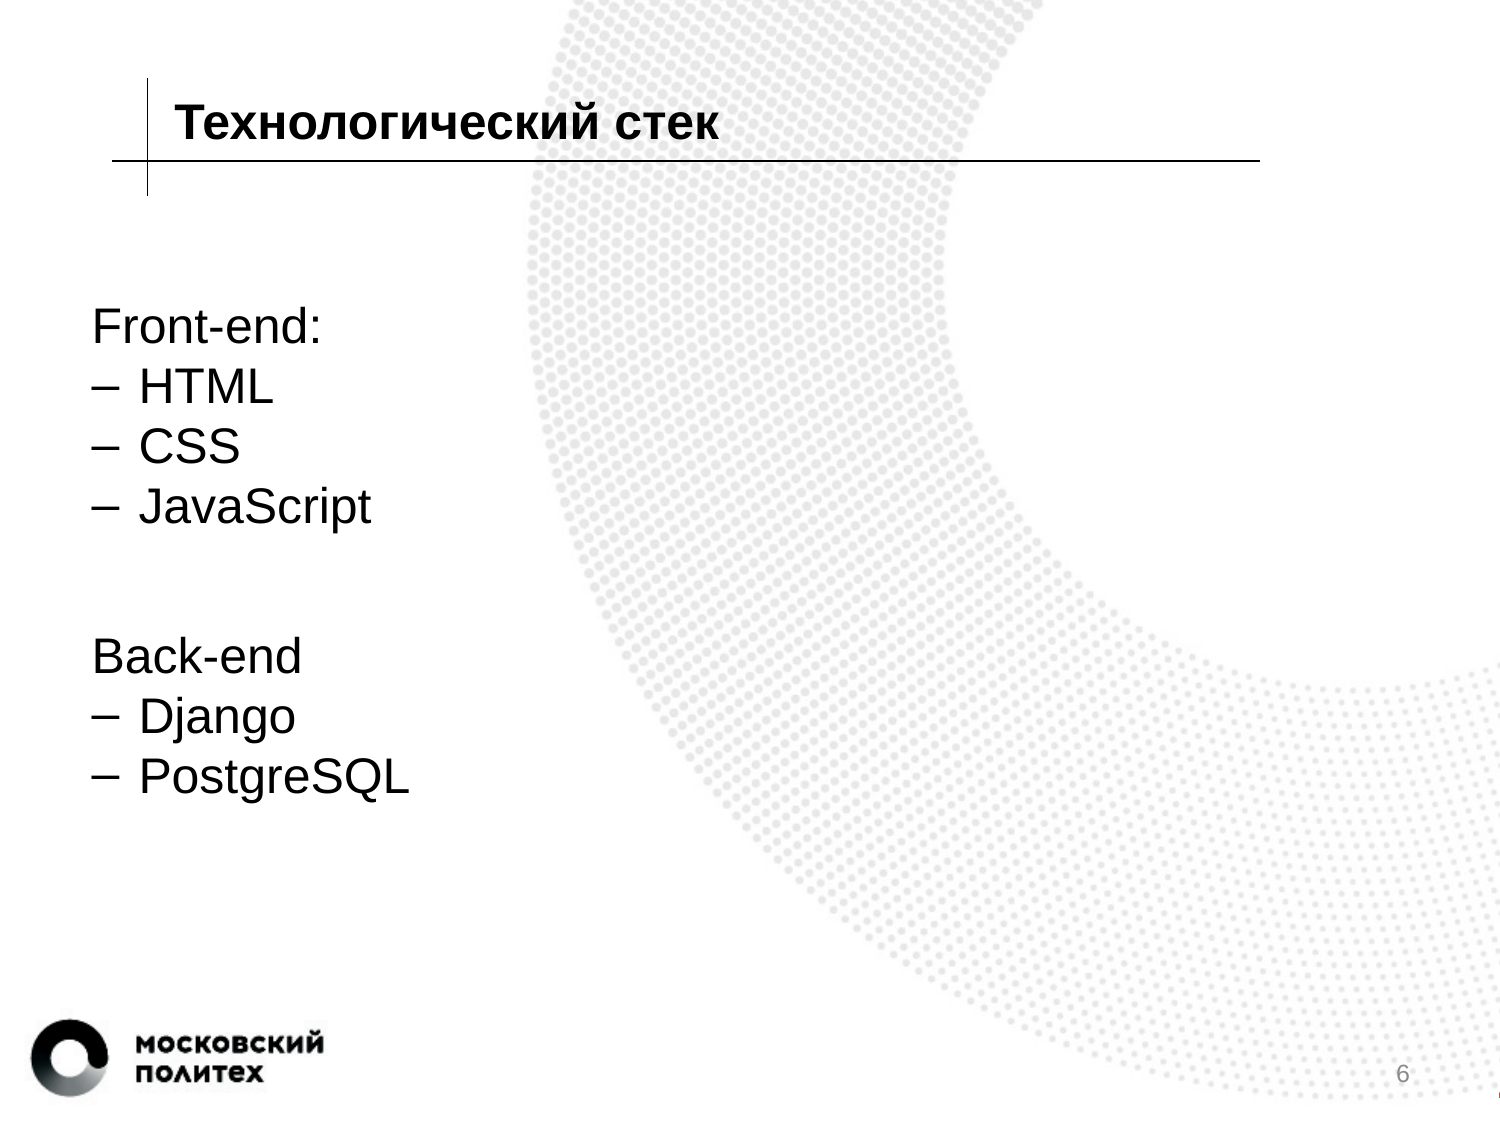

Технологический стек
Front-end:
HTML
CSS
JavaScript

Back-end
Django
PostgreSQL

# .
6